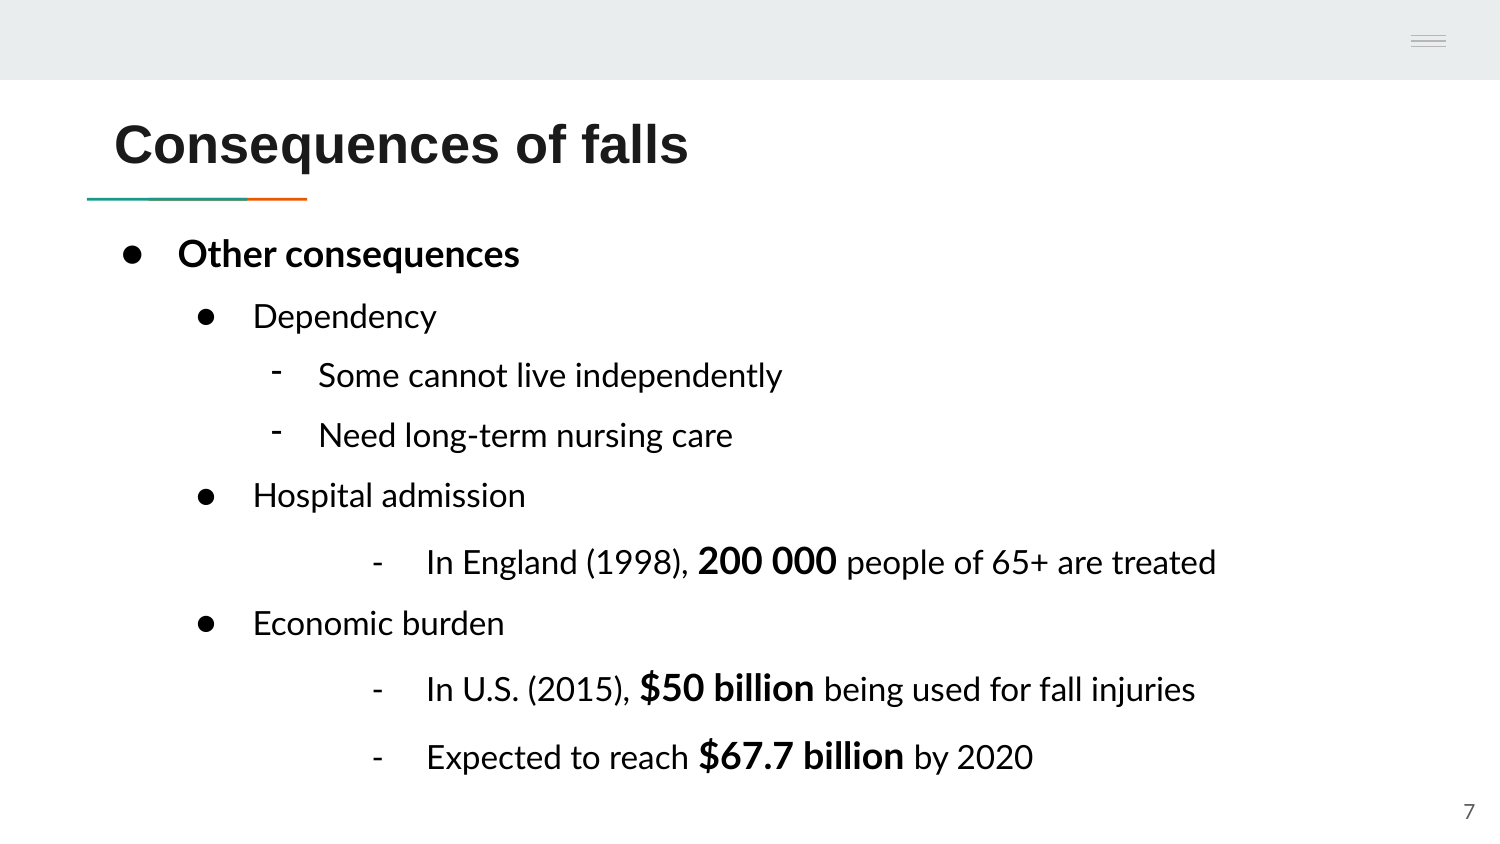

# Consequences of falls
Other consequences
Dependency
Some cannot live independently
Need long-term nursing care
Hospital admission
	   -     In England (1998), 200 000 people of 65+ are treated
Economic burden
	   -     In U.S. (2015), $50 billion being used for fall injuries
	   -     Expected to reach $67.7 billion by 2020
7